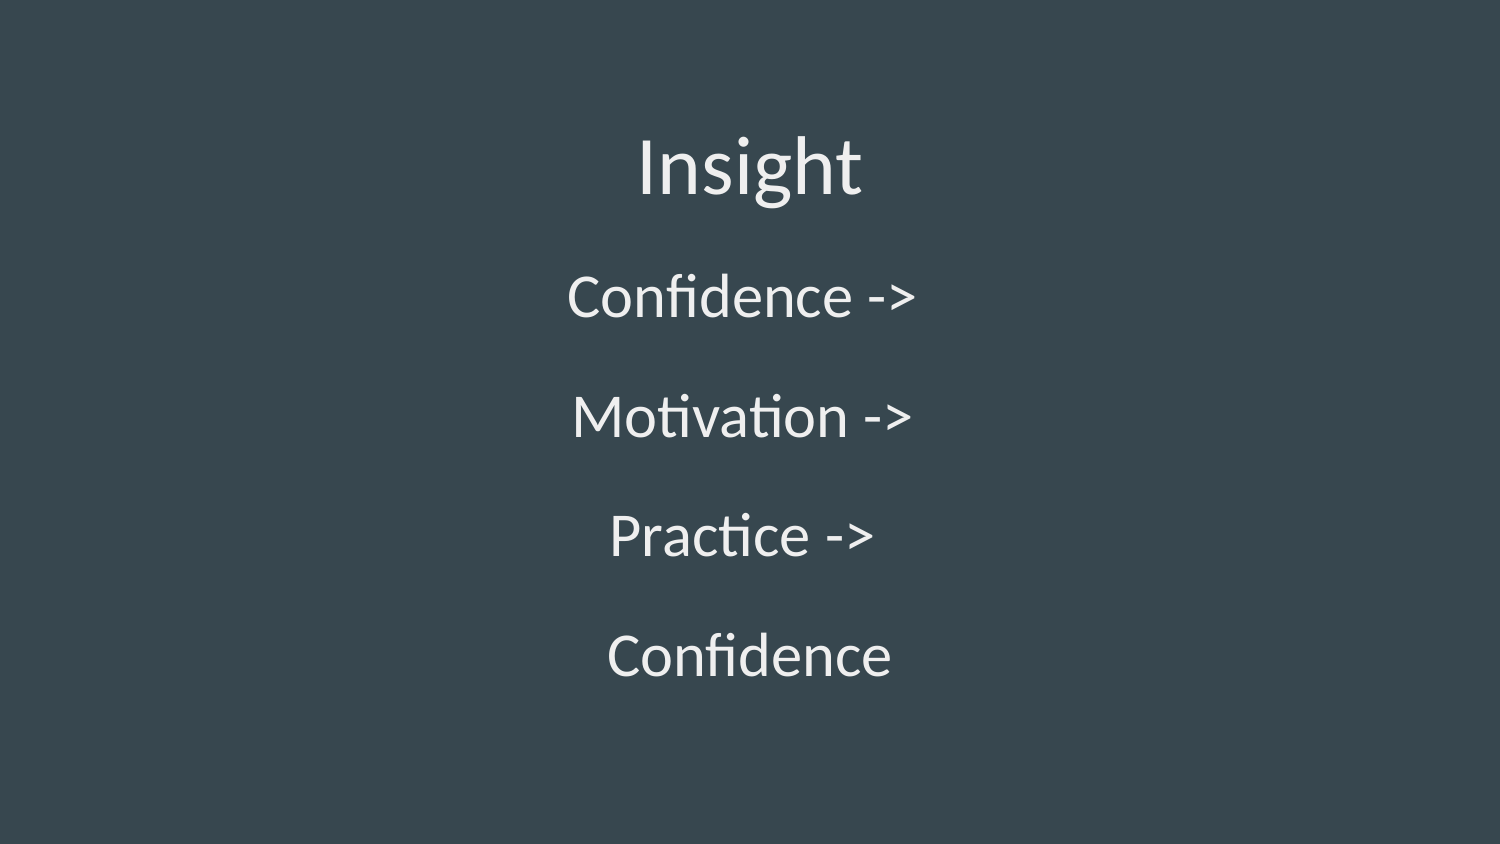

Insight
Confidence ->
Motivation ->
Practice ->
Confidence